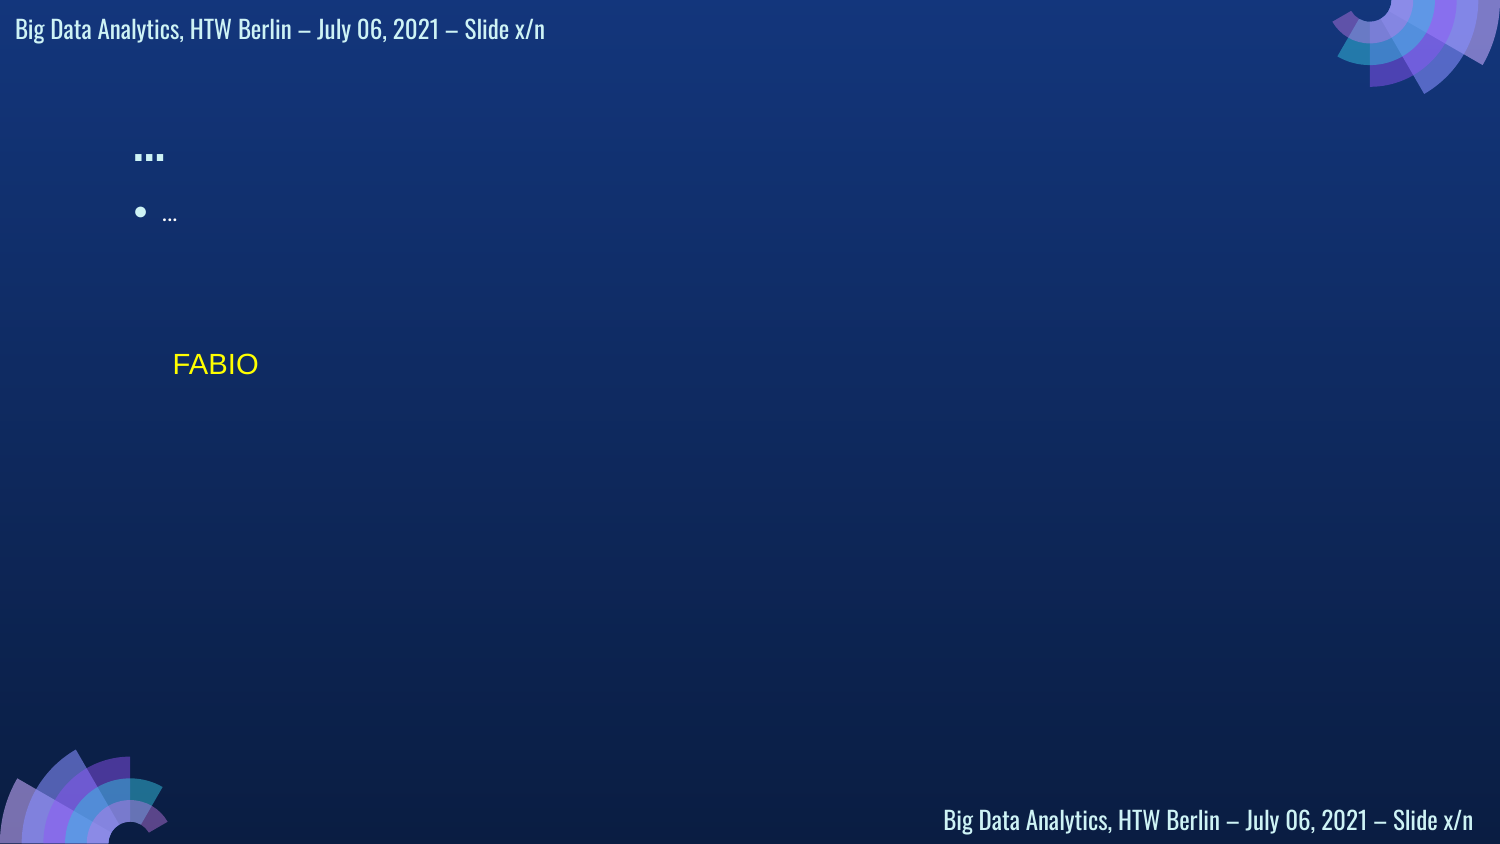

Big Data Analytics, HTW Berlin – July 06, 2021 – Slide x/n
# …
…
FABIO
Big Data Analytics, HTW Berlin – July 06, 2021 – Slide x/n